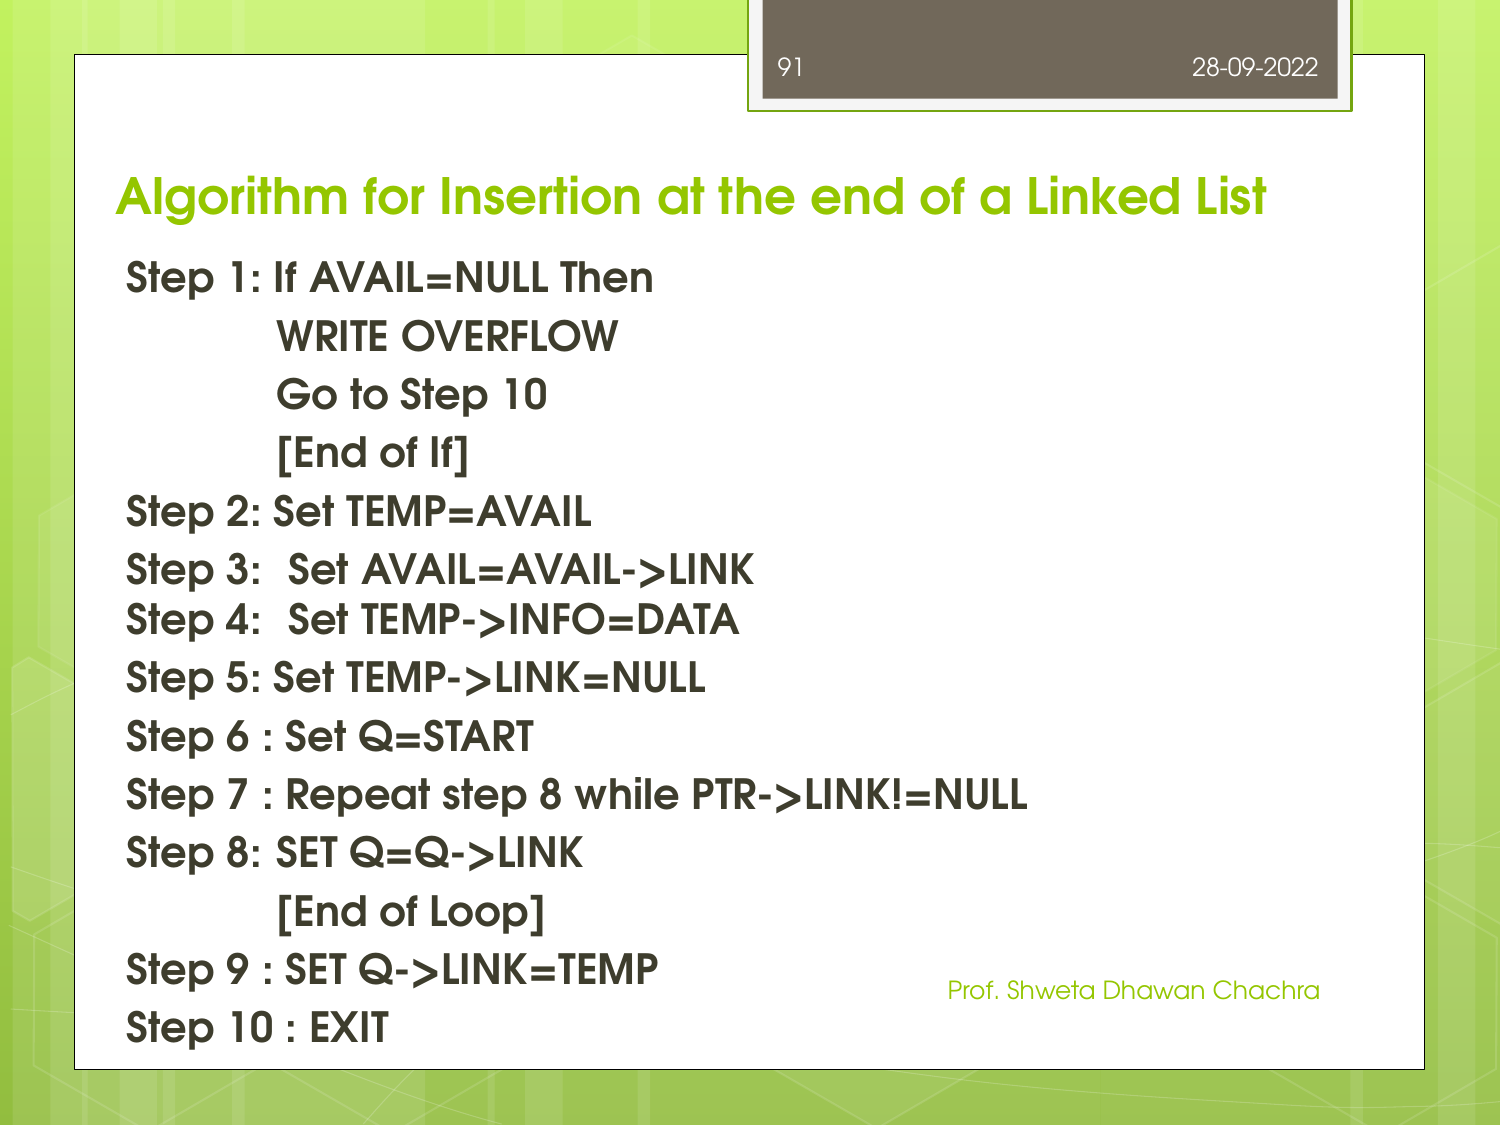

91
28-09-2022
# Algorithm for Insertion at the end of a Linked List
Step 1: If AVAIL=NULL Then
	WRITE OVERFLOW
	Go to Step 10
	[End of If]
Step 2: Set TEMP=AVAIL
Step 3:	 Set AVAIL=AVAIL->LINK
Step 4:	 Set TEMP->INFO=DATA
Step 5: Set TEMP->LINK=NULL
Step 6 : Set Q=START
Step 7 : Repeat step 8 while PTR->LINK!=NULL
Step 8: 	SET Q=Q->LINK
	[End of Loop]
Step 9 : SET Q->LINK=TEMP
Step 10 : EXIT

Prof. Shweta Dhawan Chachra